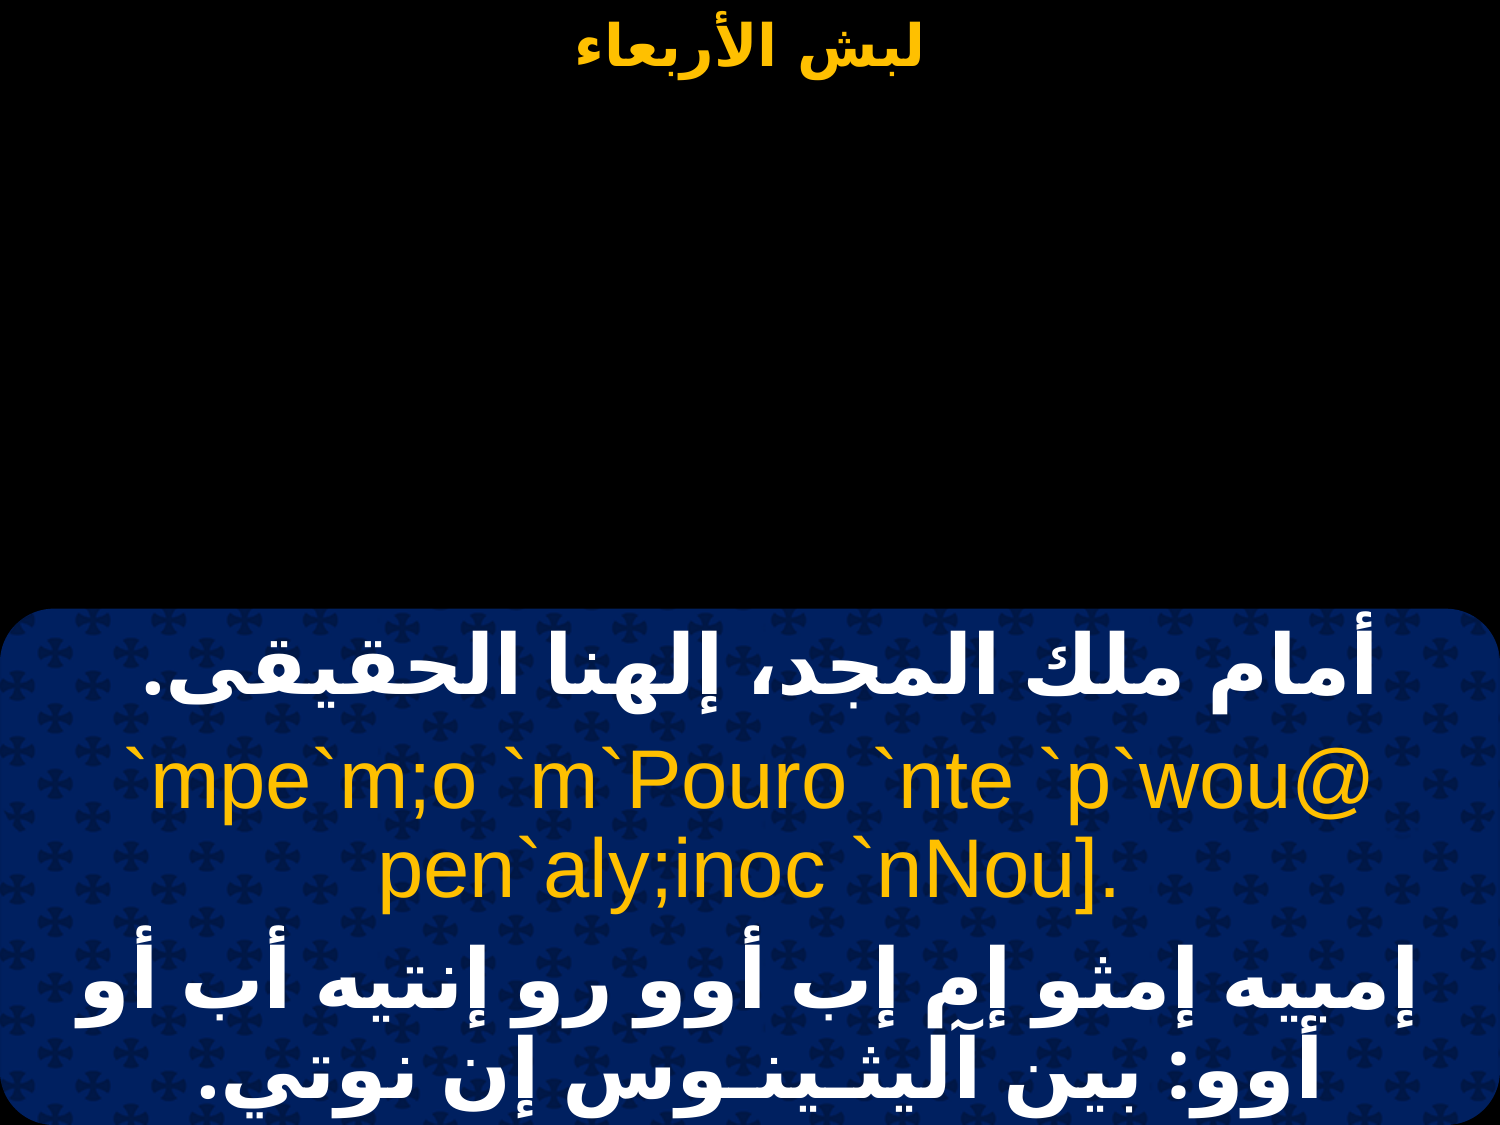

#
أمام ملك المجد، إلهنا الحقيقى.
`mpe`m;o `m`Pouro `nte `p`wou@ pen`aly;inoc `nNou].
إمبيه إمثو إم إب أوو رو إنتيه أب أو أوو: بين آليثـينـوس إن نوتي.